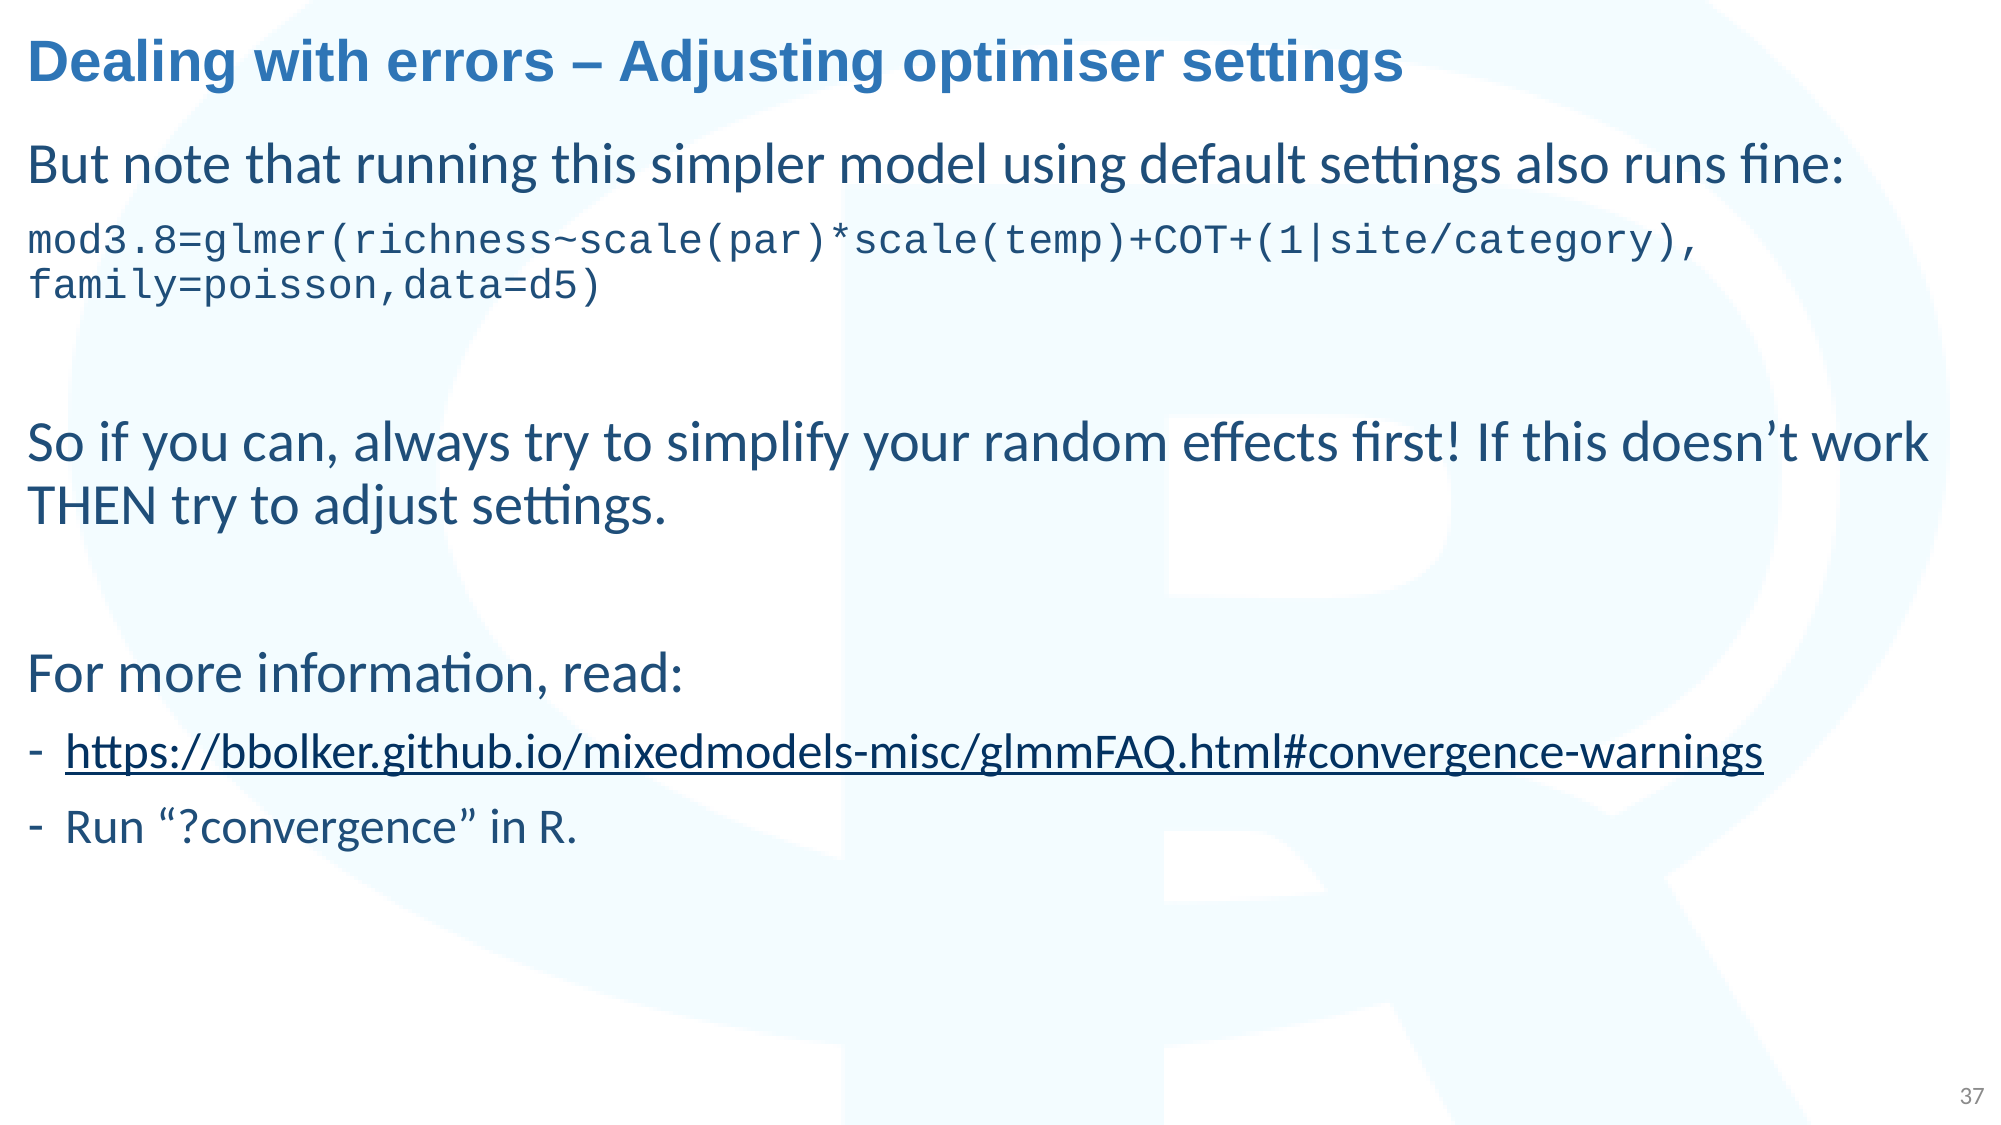

# Dealing with errors – Adjusting optimiser settings
But note that running this simpler model using default settings also runs fine:
mod3.8=glmer(richness~scale(par)*scale(temp)+COT+(1|site/category), family=poisson,data=d5)

So if you can, always try to simplify your random effects first! If this doesn’t work THEN try to adjust settings.

For more information, read:
https://bbolker.github.io/mixedmodels-misc/glmmFAQ.html#convergence-warnings
Run “?convergence” in R.

37